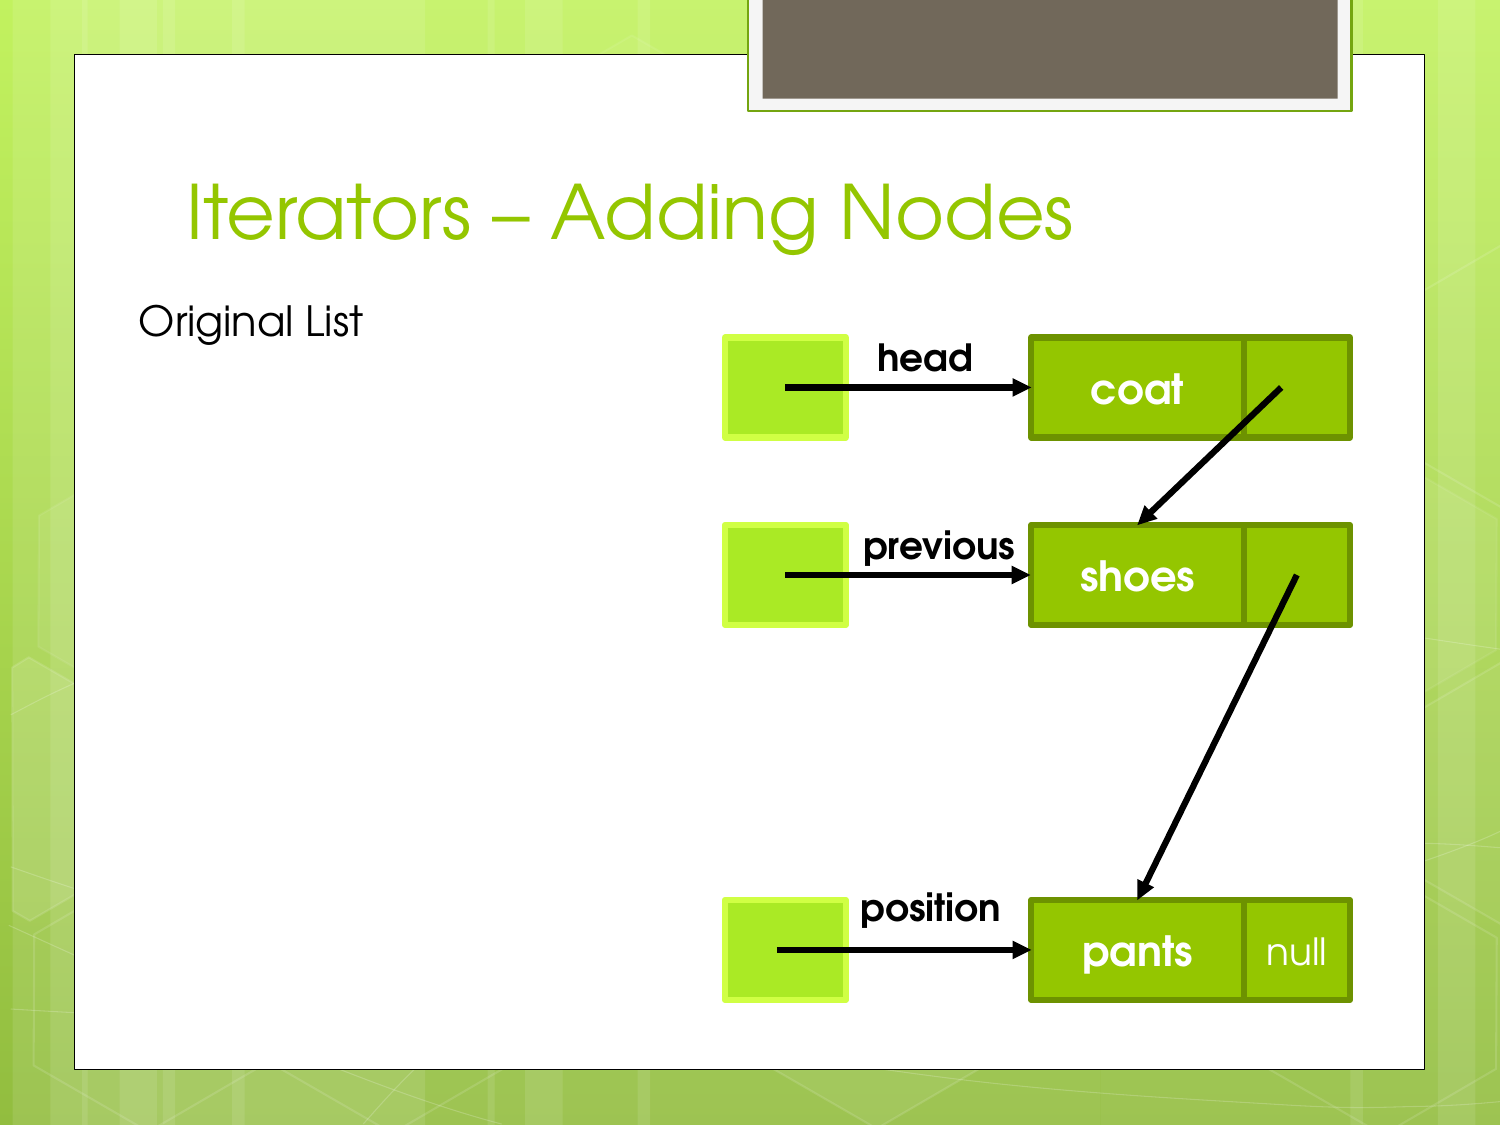

# Iterators – Adding Nodes
Original List
head

coat

previous

shoes

position

pants
null